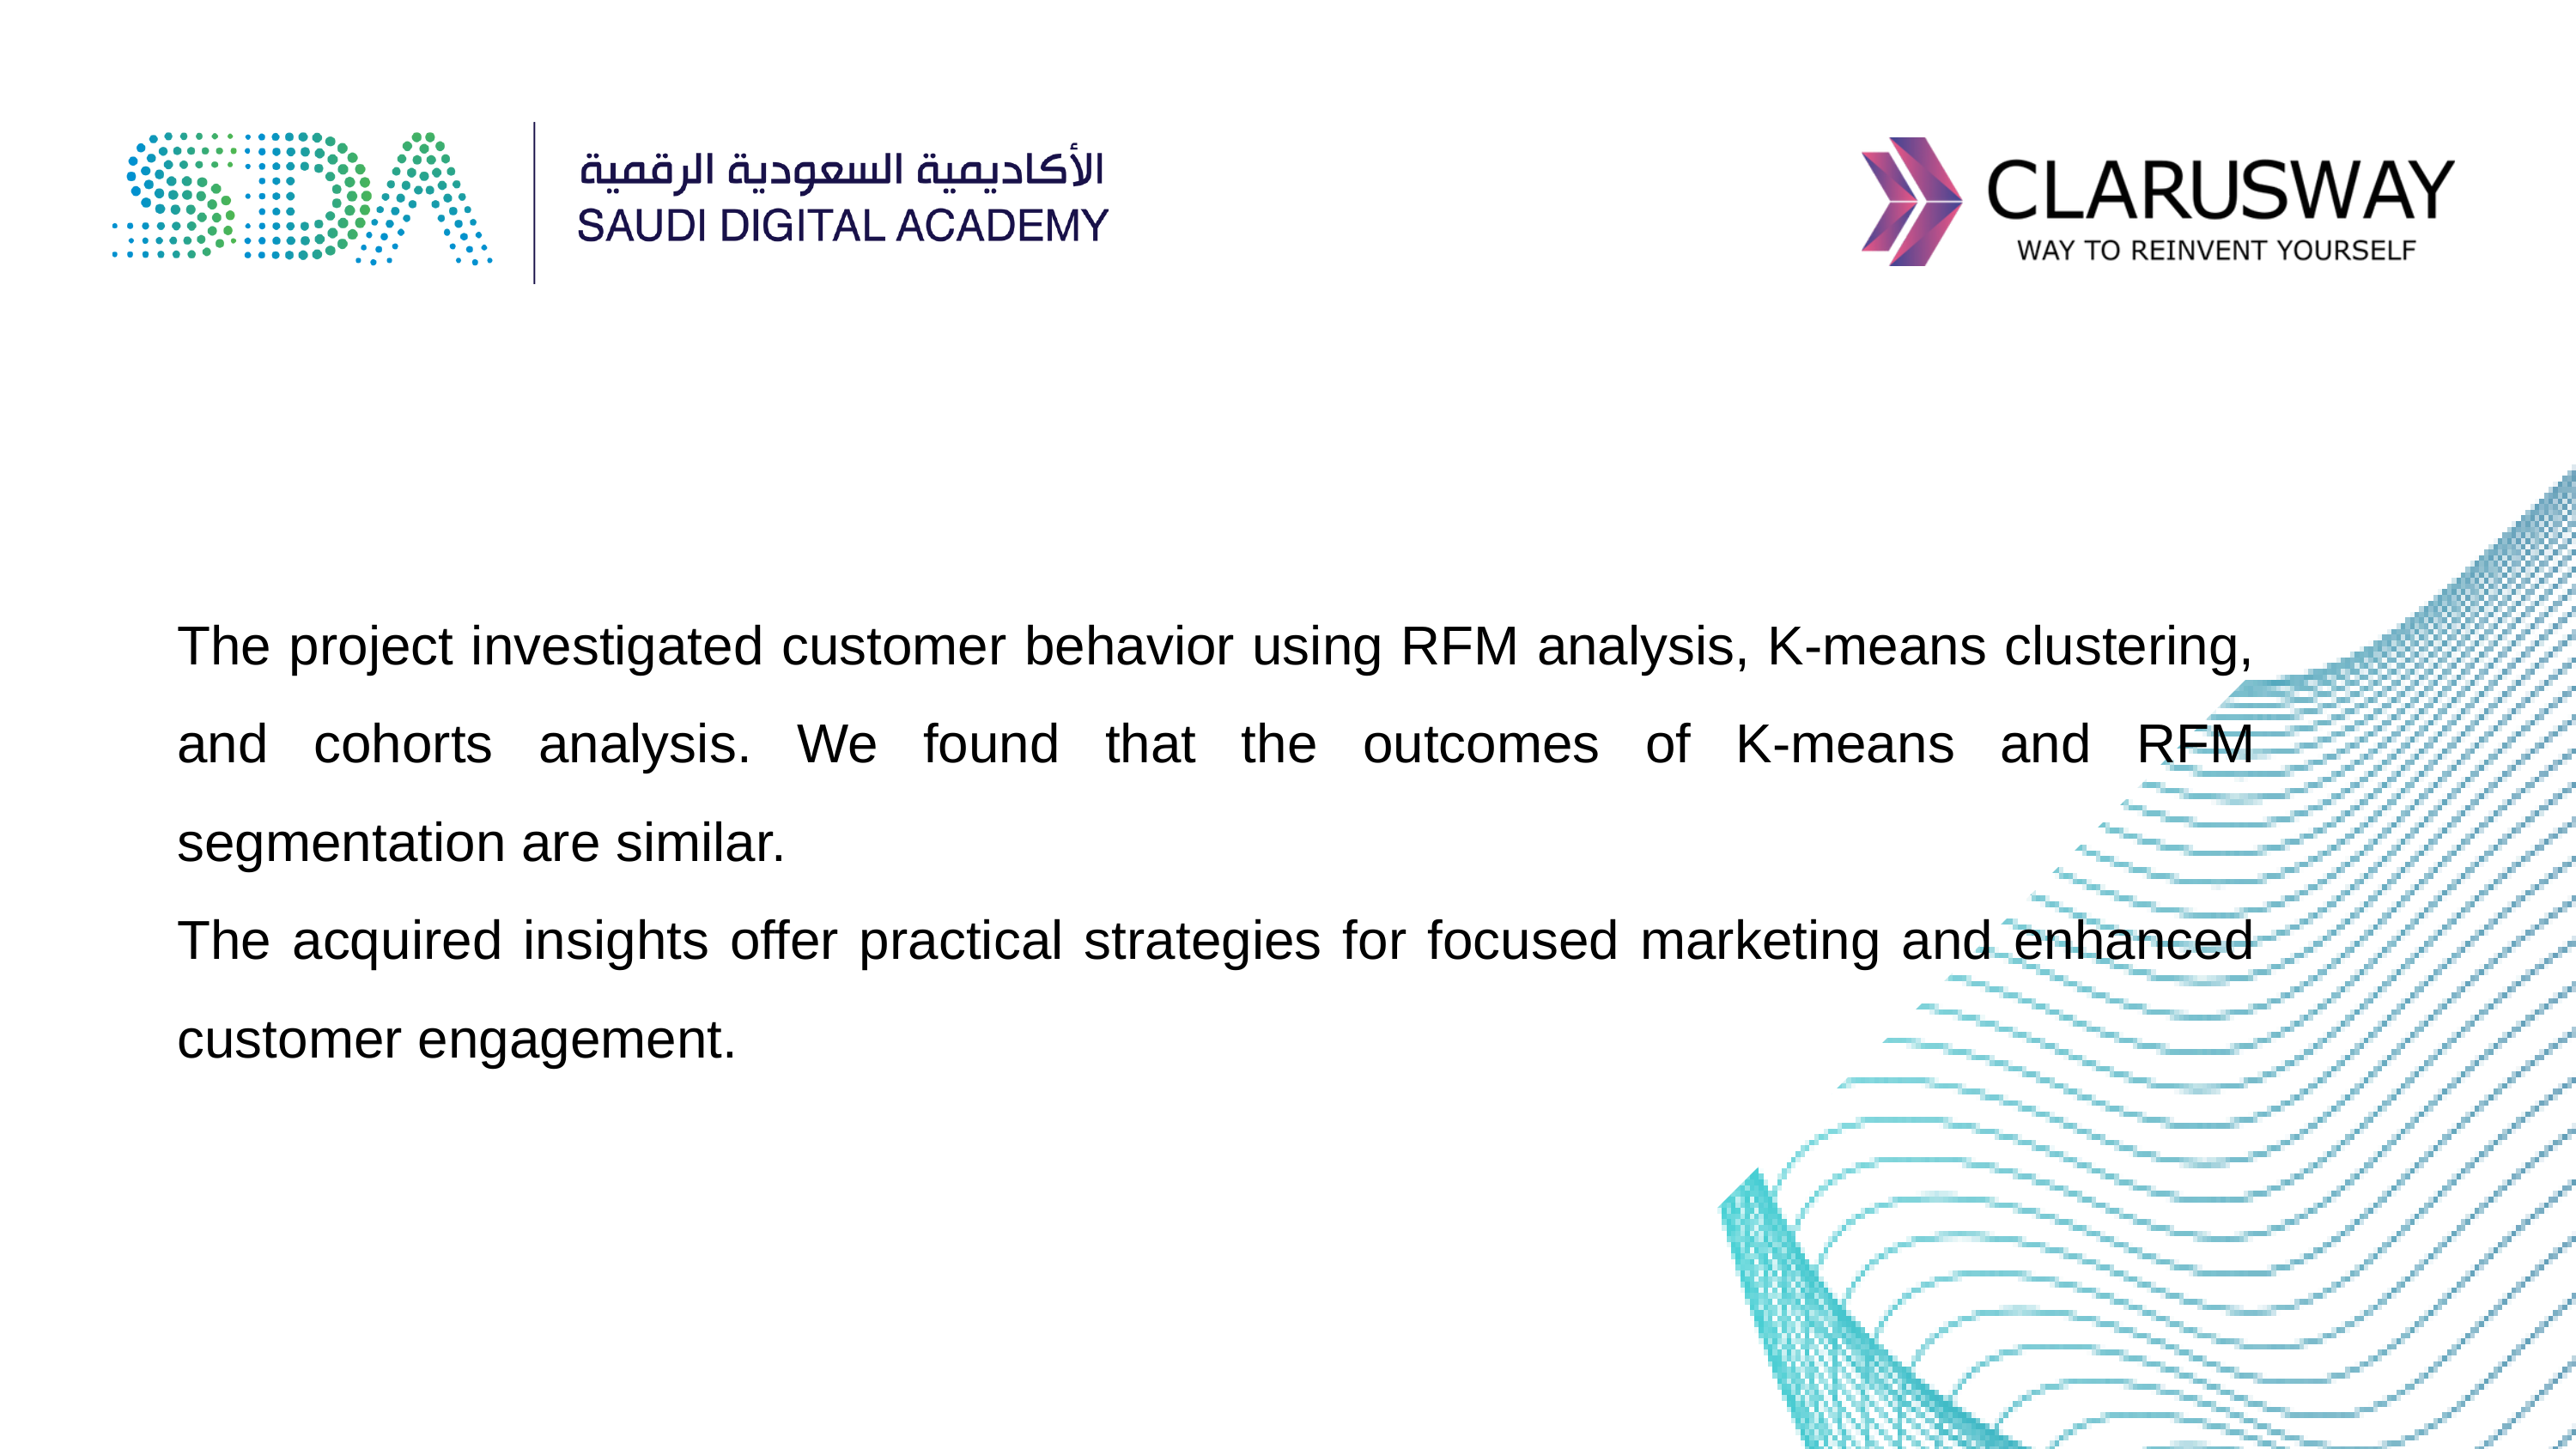

The project investigated customer behavior using RFM analysis, K-means clustering, and cohorts analysis. We found that the outcomes of K-means and RFM segmentation are similar.
The acquired insights offer practical strategies for focused marketing and enhanced customer engagement.